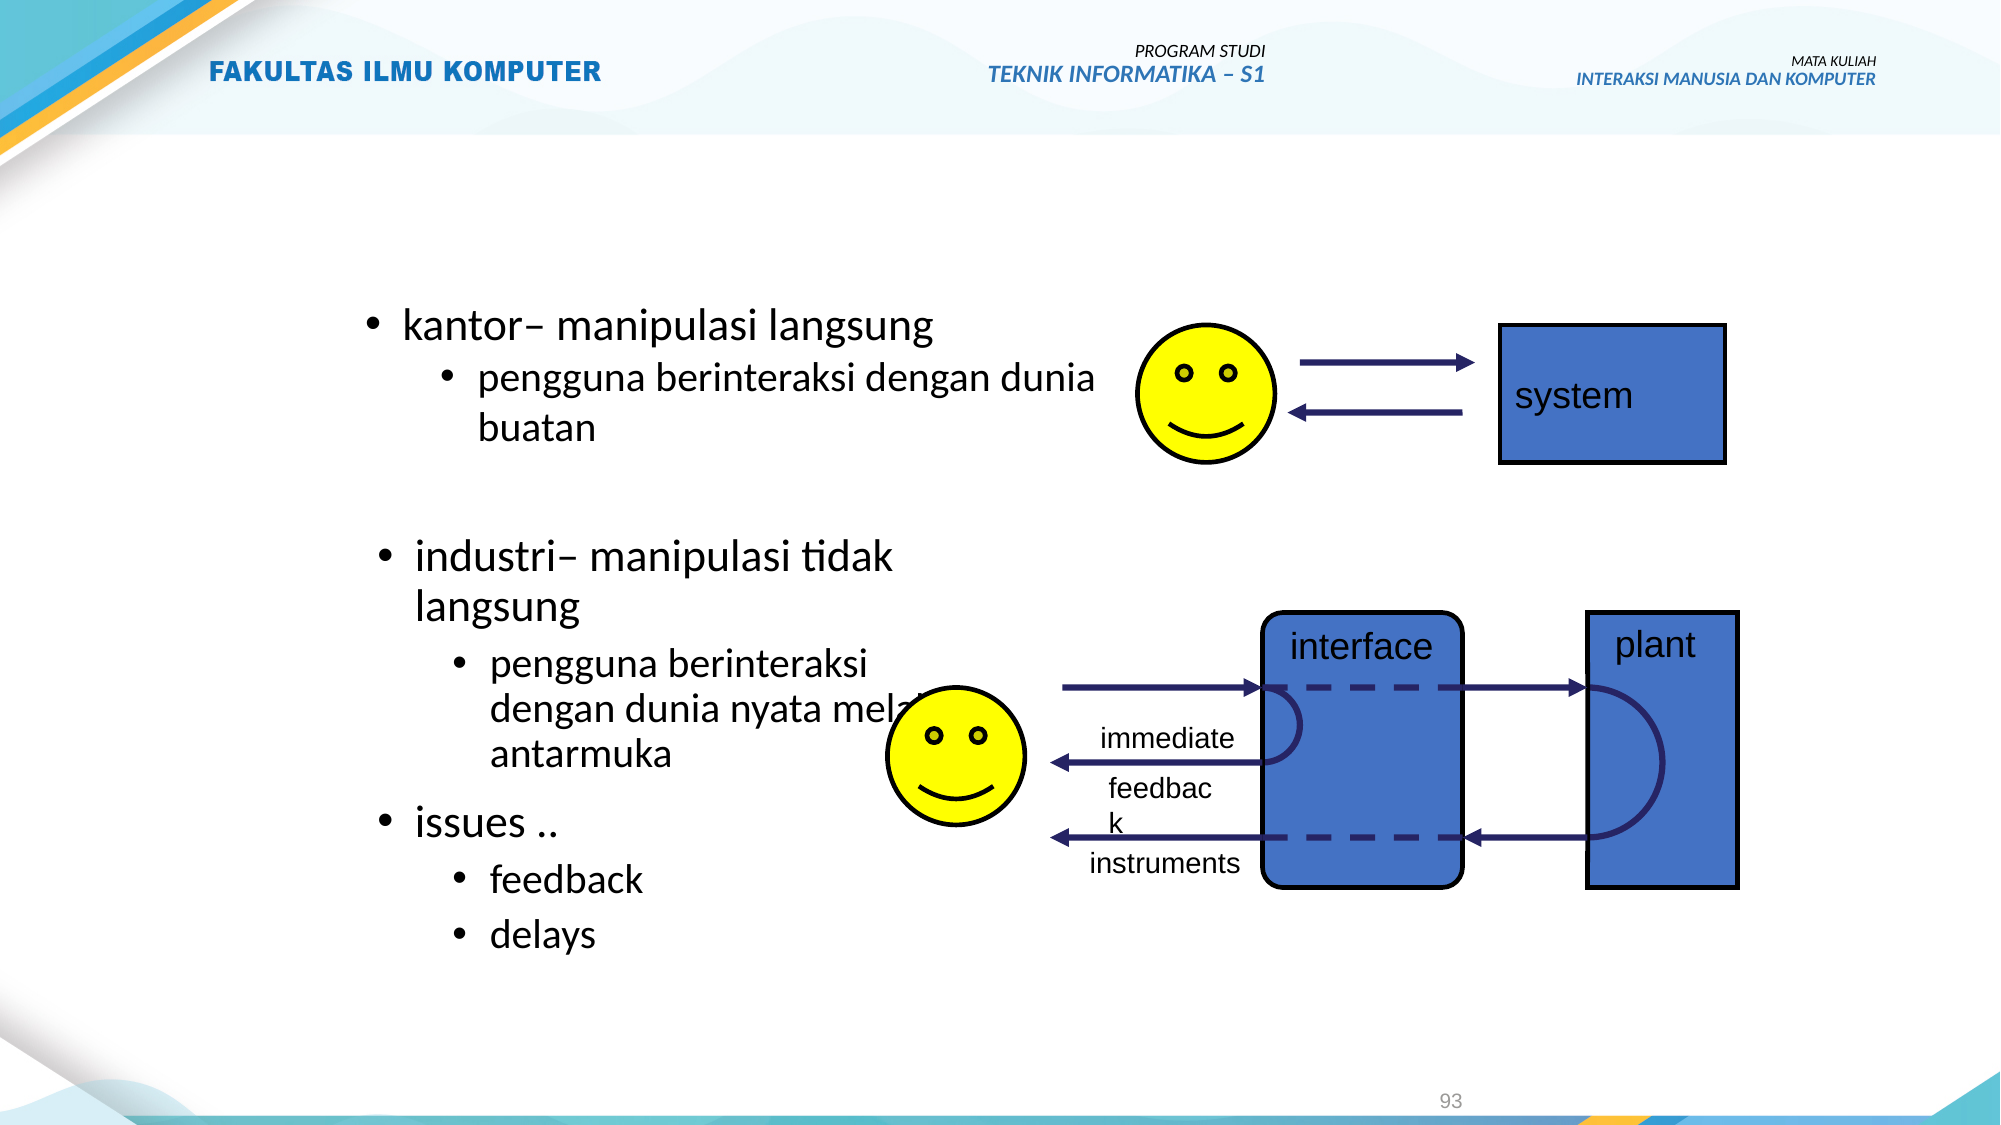

PROGRAM STUDI
TEKNIK INFORMATIKA – S1
MATA KULIAH
INTERAKSI MANUSIA DAN KOMPUTER
#
kantor– manipulasi langsung
pengguna berinteraksi dengan dunia buatan

system

industri– manipulasi tidak langsung
pengguna berinteraksi dengan dunia nyata melalui antarmuka
issues ..
feedback
delays

plant
interface

immediate

feedback

instruments

93